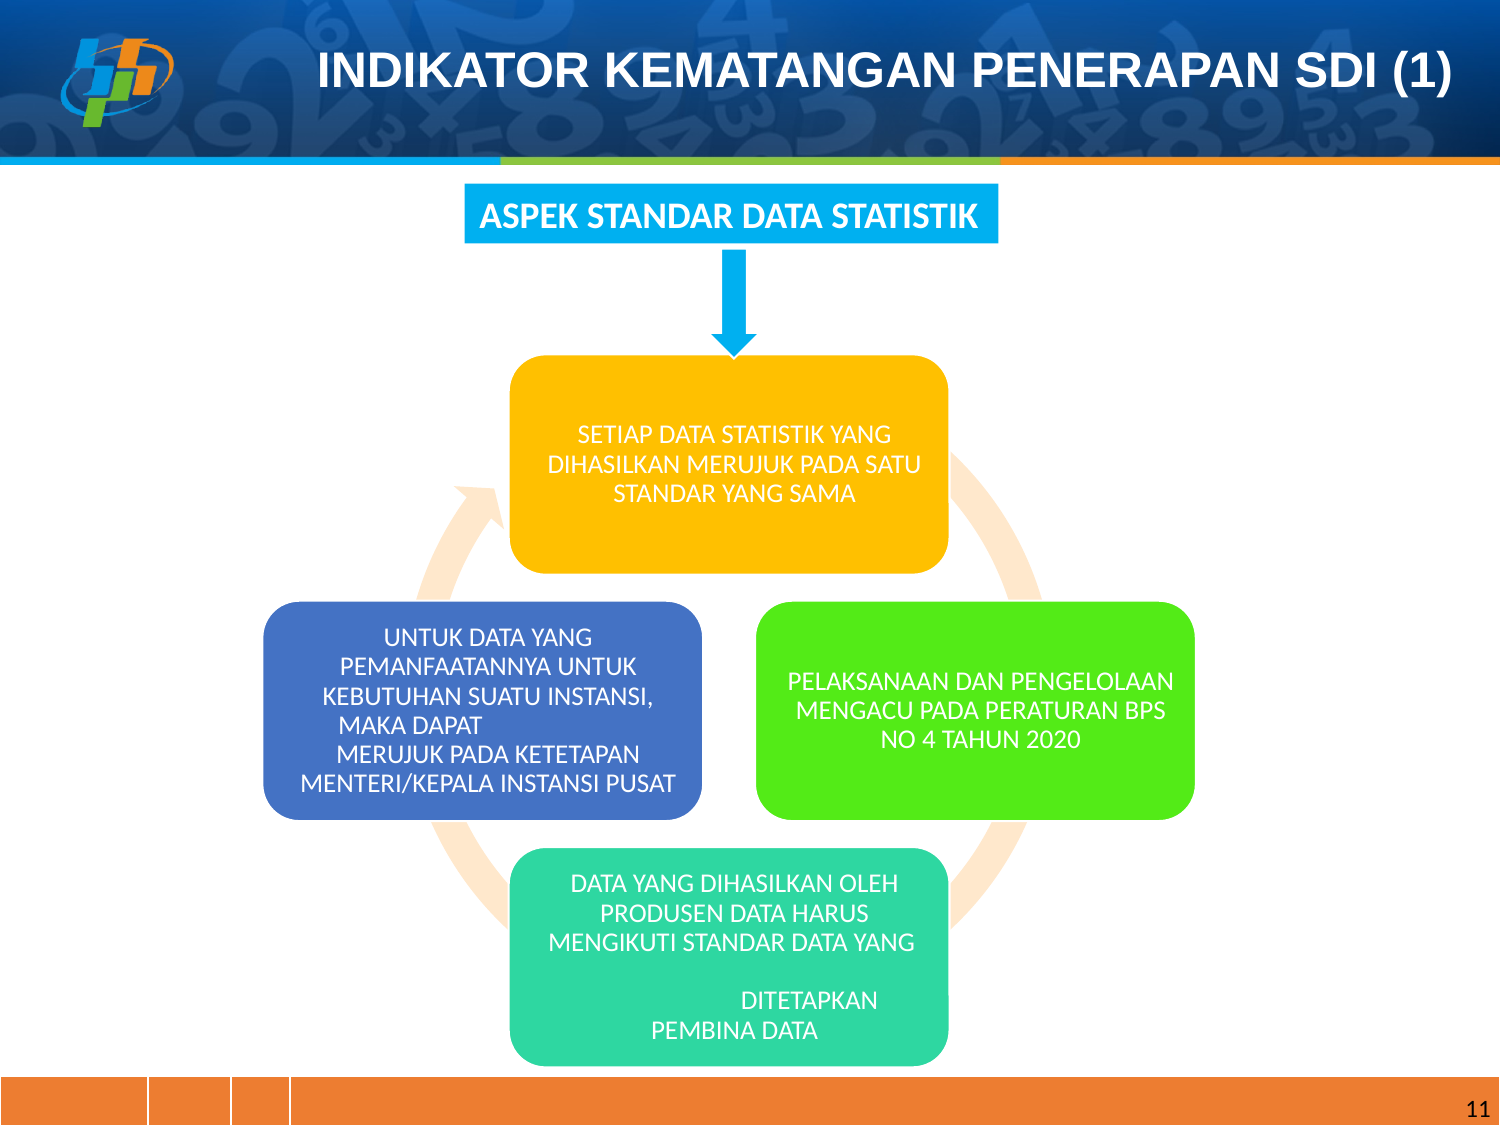

INDIKATOR KEMATANGAN PENERAPAN SDI (1)

ASPEK STANDAR DATA STATISTIK

SETIAP DATA STATISTIK YANG DIHASILKAN MERUJUK PADA SATU STANDAR YANG SAMA
PELAKSANAAN DAN PENGELOLAAN MENGACU PADA PERATURAN BPS NO 4 TAHUN 2020
DATA YANG DIHASILKAN OLEH PRODUSEN DATA HARUS MENGIKUTI STANDAR DATA YANG 		 	DITETAPKAN PEMBINA DATA
UNTUK DATA YANG PEMANFAATANNYA UNTUK KEBUTUHAN SUATU INSTANSI, MAKA DAPAT 	MERUJUK PADA KETETAPAN MENTERI/KEPALA INSTANSI PUSAT
|  |  |  |  |
| --- | --- | --- | --- |
11